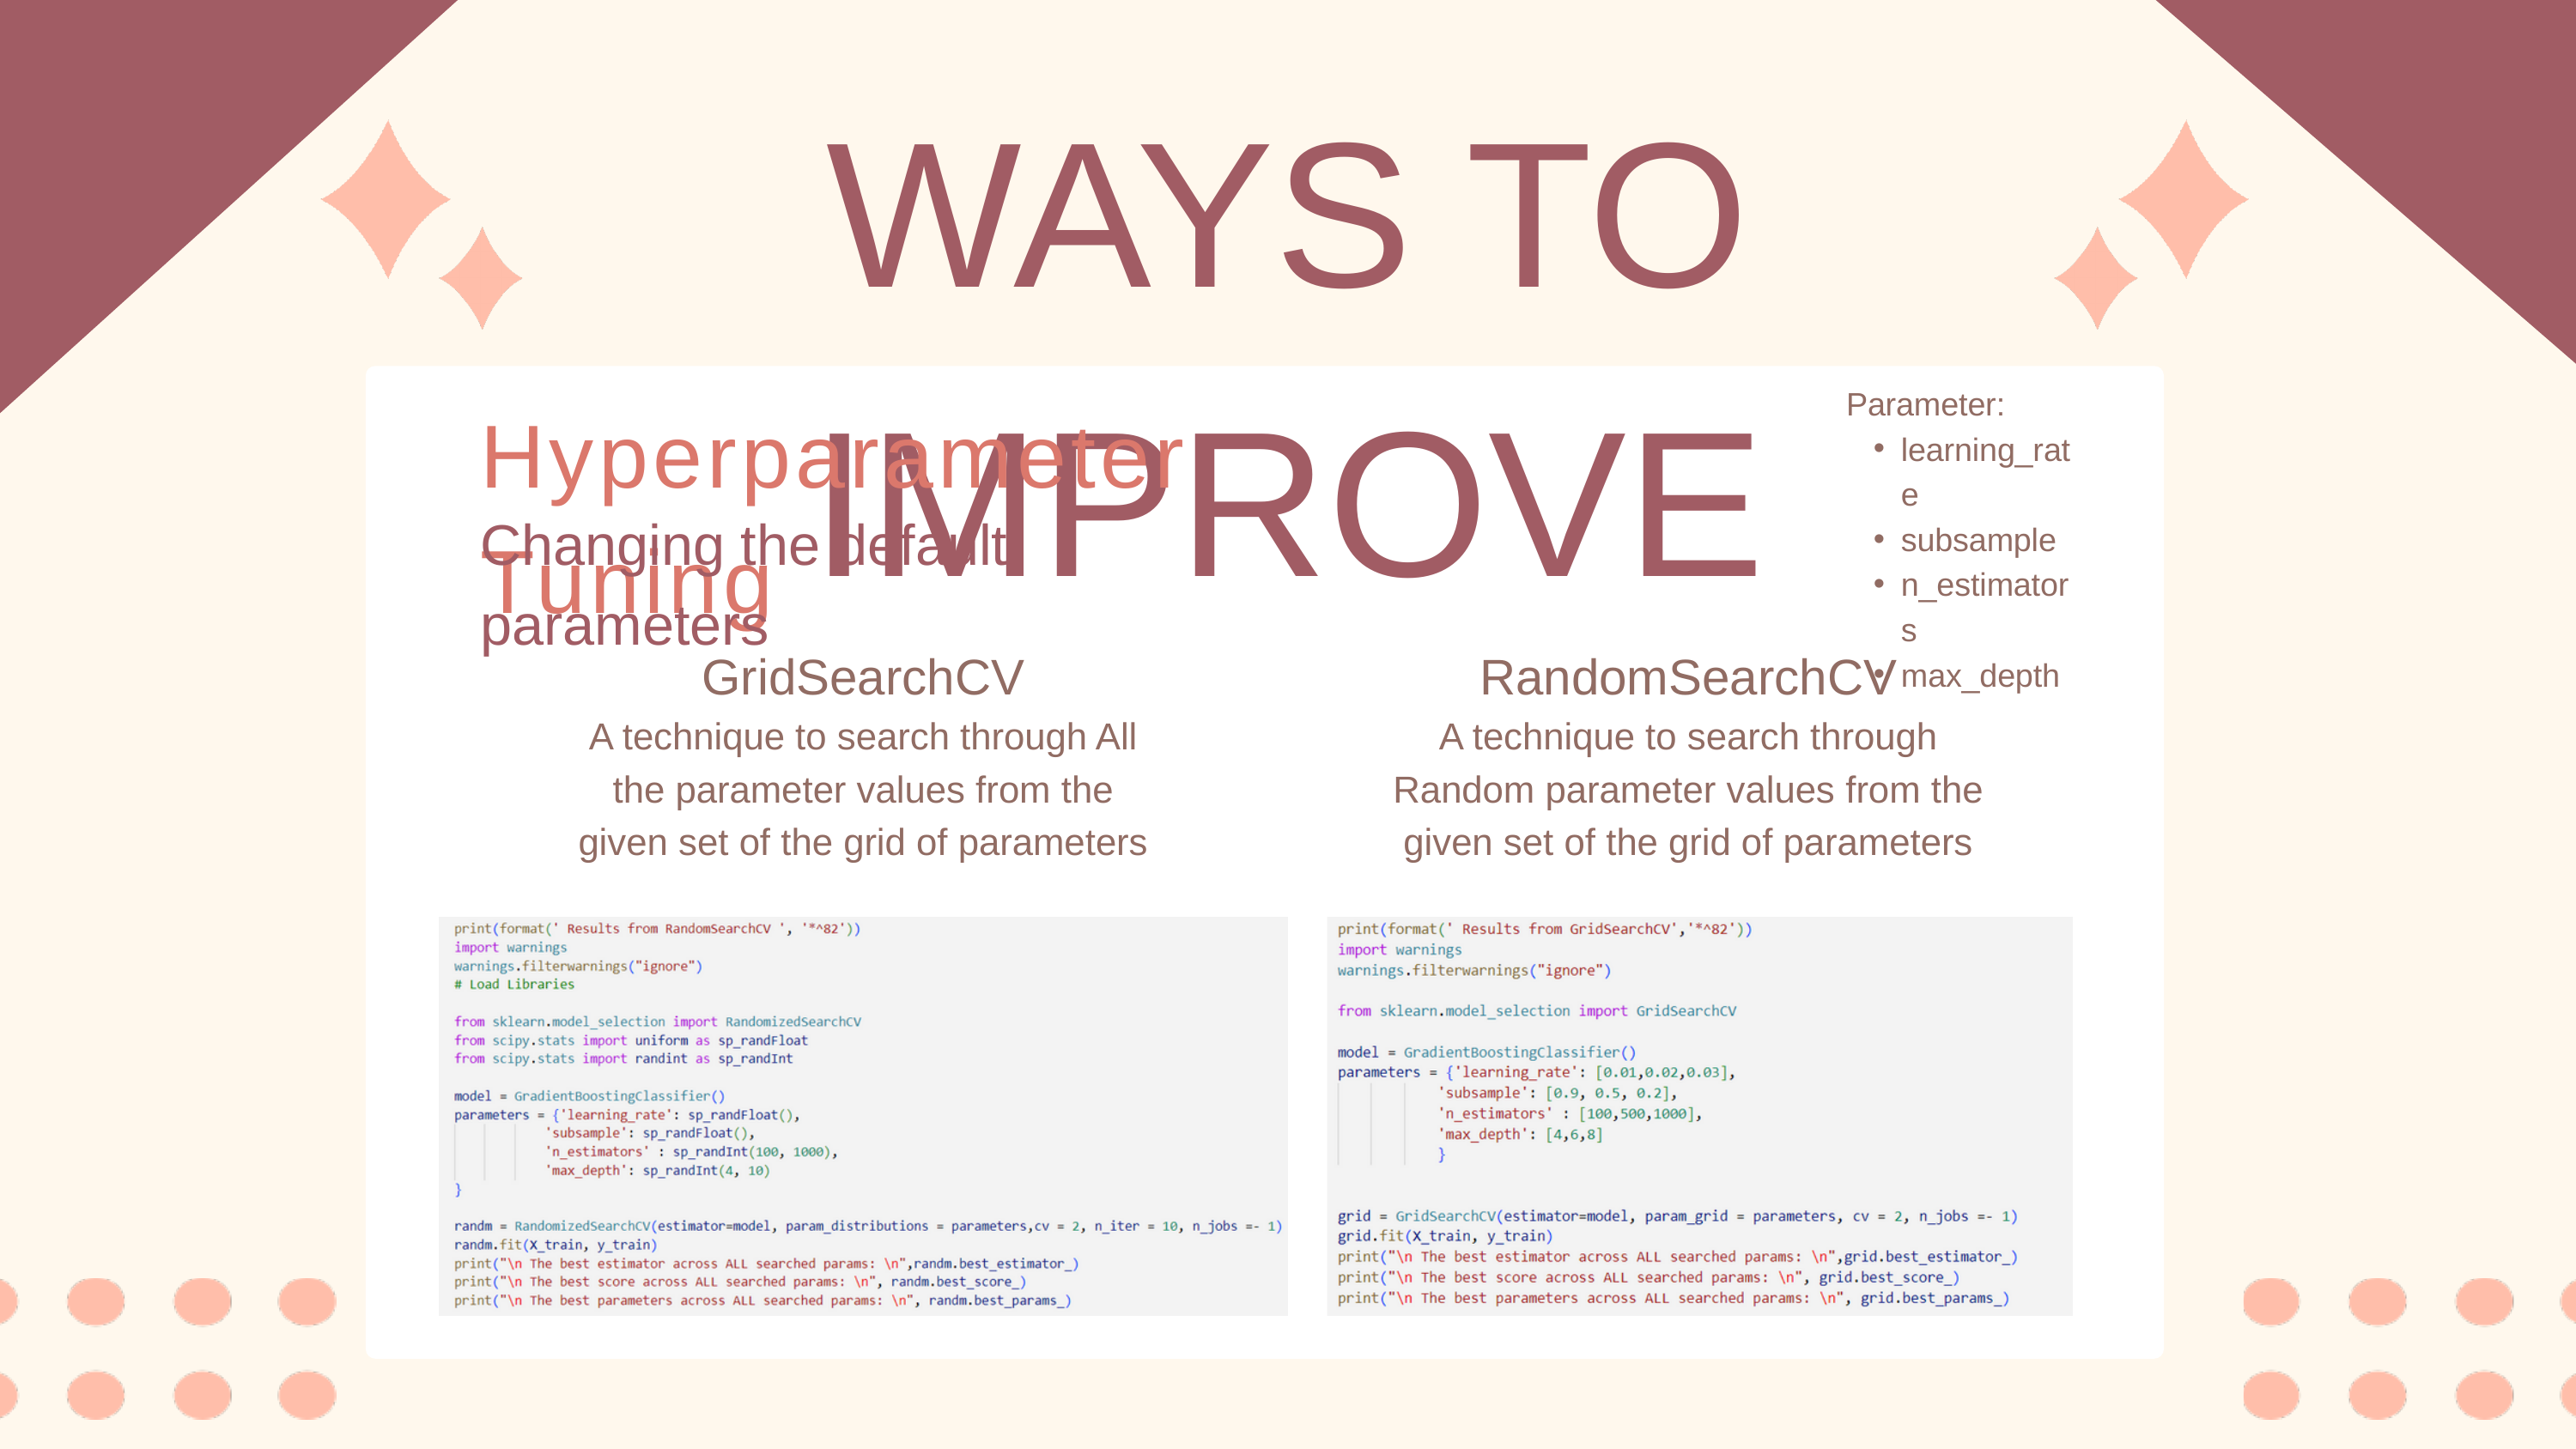

WAYS TO IMPROVE

Parameter:
learning_rate
subsample
n_estimators
max_depth
Hyperparameter Tuning
Changing the default parameters
GridSearchCV
A technique to search through All the parameter values from the given set of the grid of parameters
RandomSearchCV
A technique to search through Random parameter values from the given set of the grid of parameters